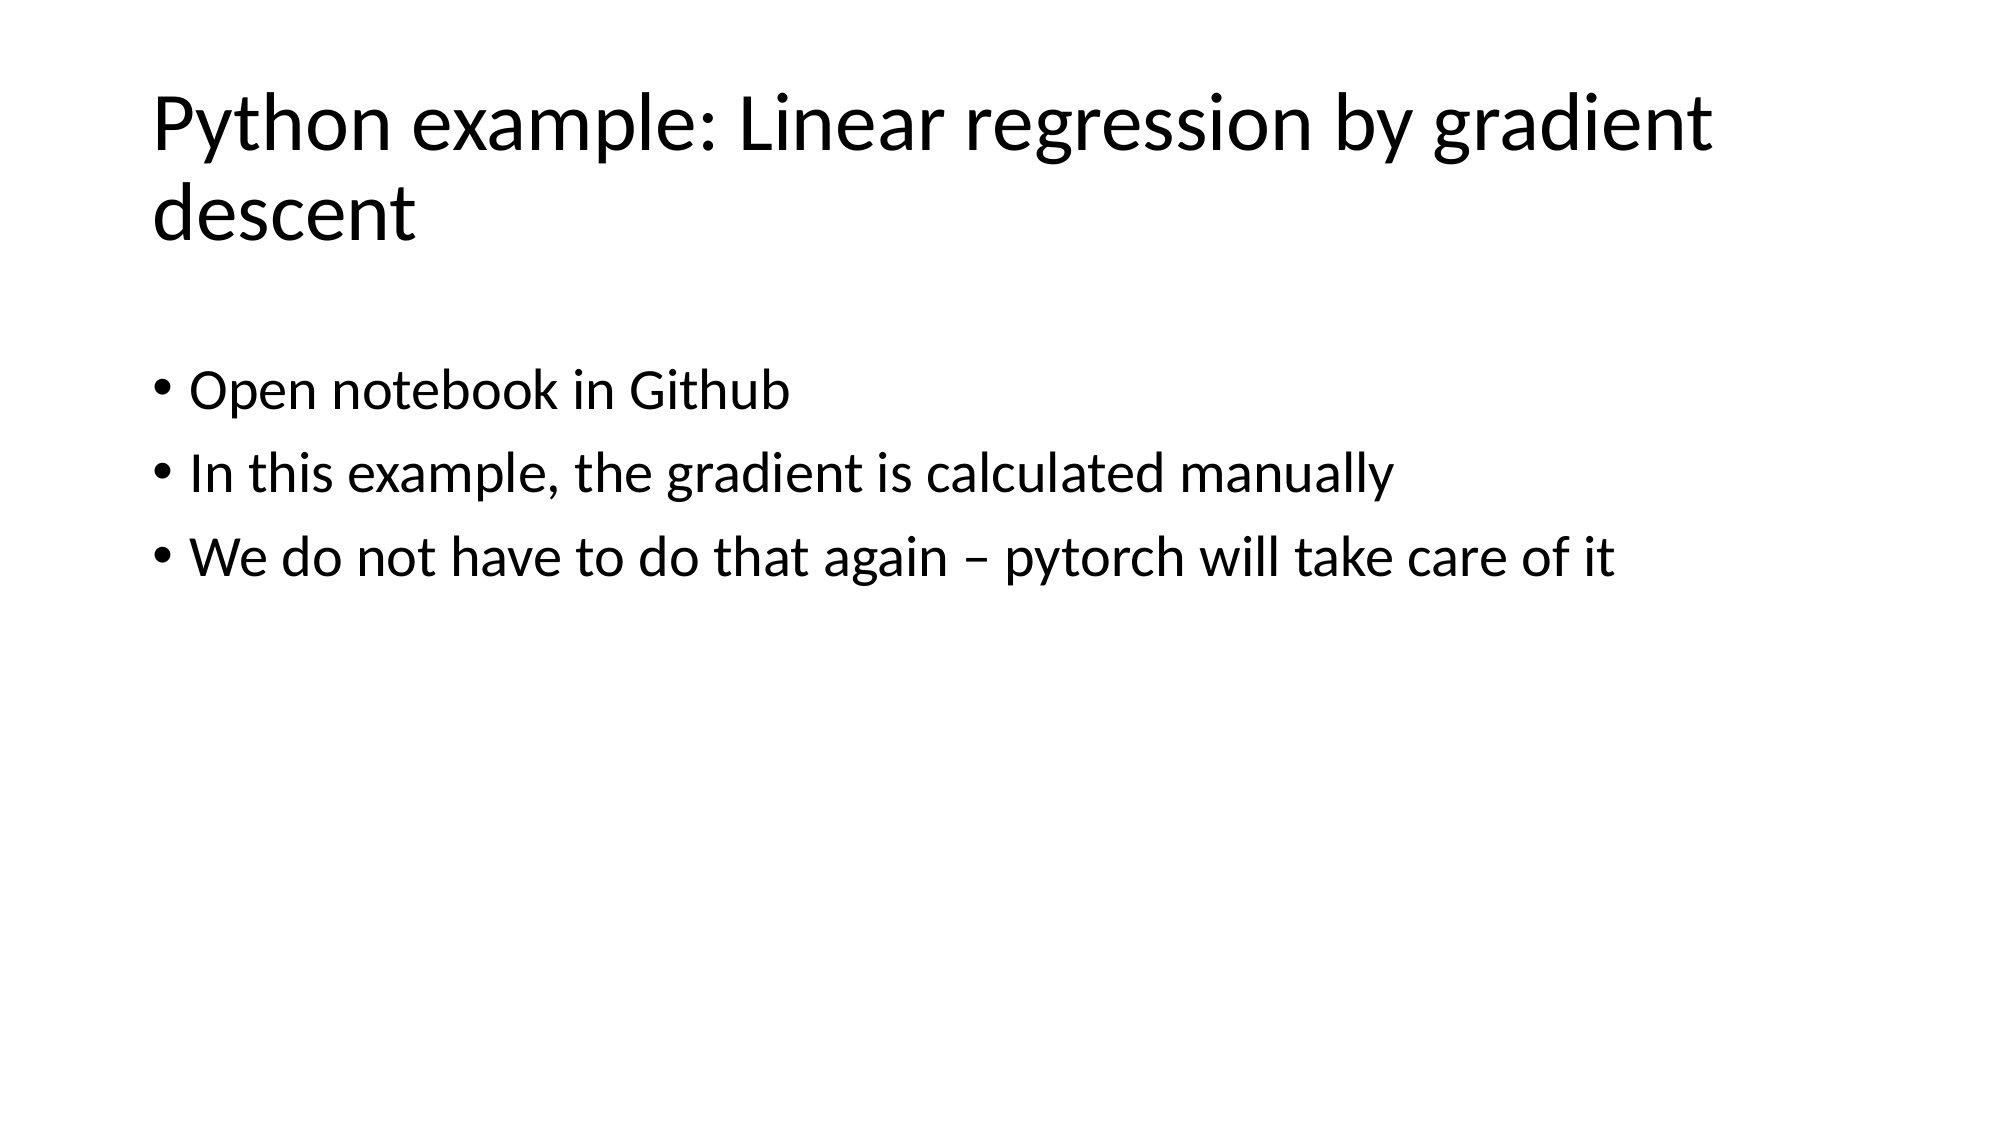

# Python example: Linear regression by gradient descent
Open notebook in Github
In this example, the gradient is calculated manually
We do not have to do that again – pytorch will take care of it